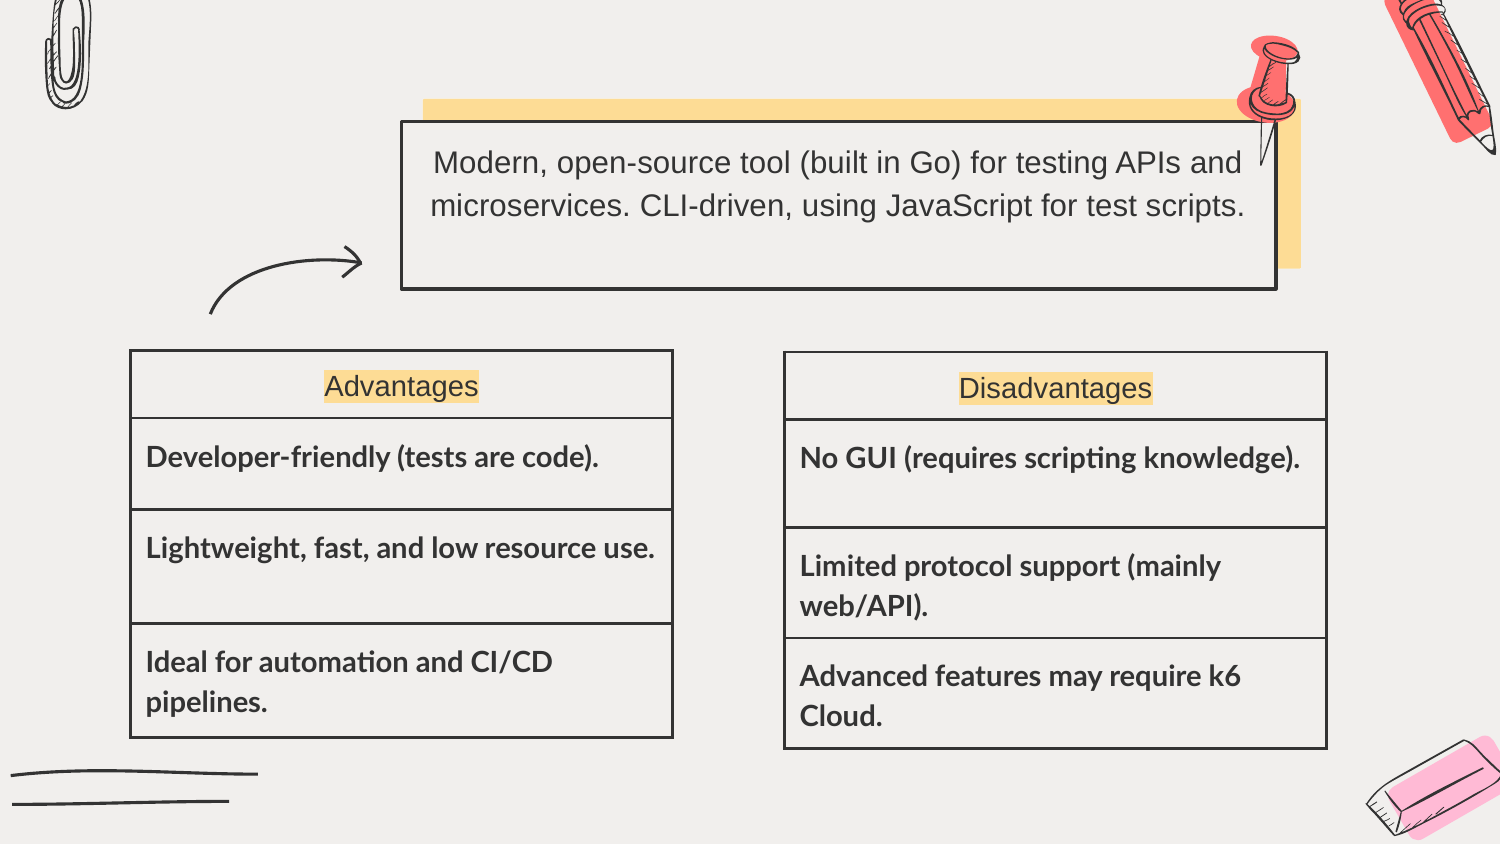

Modern, open-source tool (built in Go) for testing APIs and microservices. CLI-driven, using JavaScript for test scripts.

| Advantages |
| --- |
| Developer-friendly (tests are code). |
| Lightweight, fast, and low resource use. |
| Ideal for automation and CI/CD pipelines. |
| Disadvantages |
| --- |
| No GUI (requires scripting knowledge). |
| Limited protocol support (mainly web/API). |
| Advanced features may require k6 Cloud. |